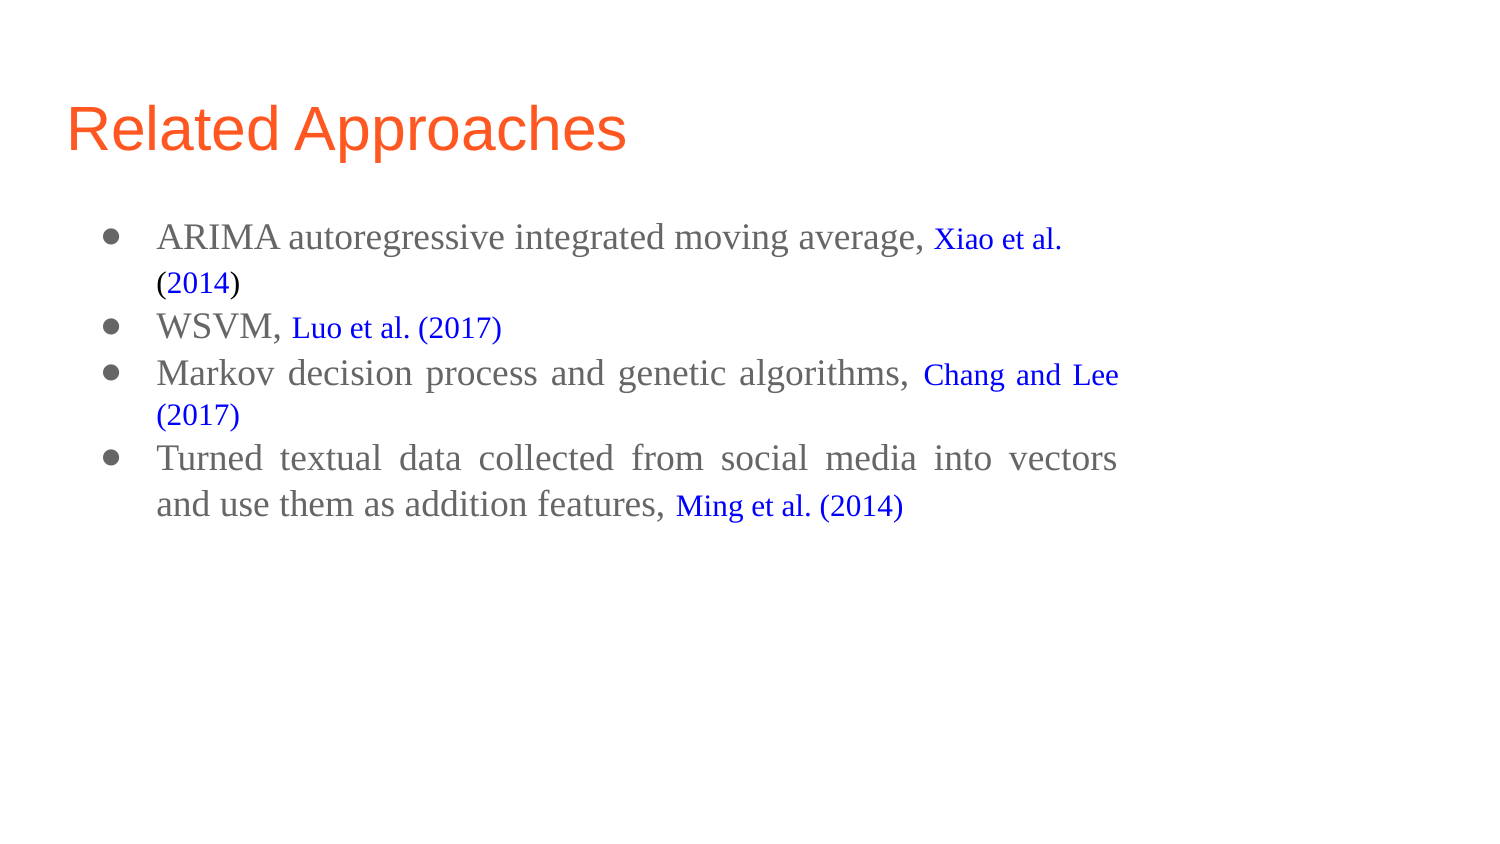

# Related Approaches
ARIMA autoregressive integrated moving average, Xiao et al. (2014)
WSVM, Luo et al. (2017)
Markov decision process and genetic algorithms, Chang and Lee (2017)
Turned textual data collected from social media into vectors and use them as addition features, Ming et al. (2014)